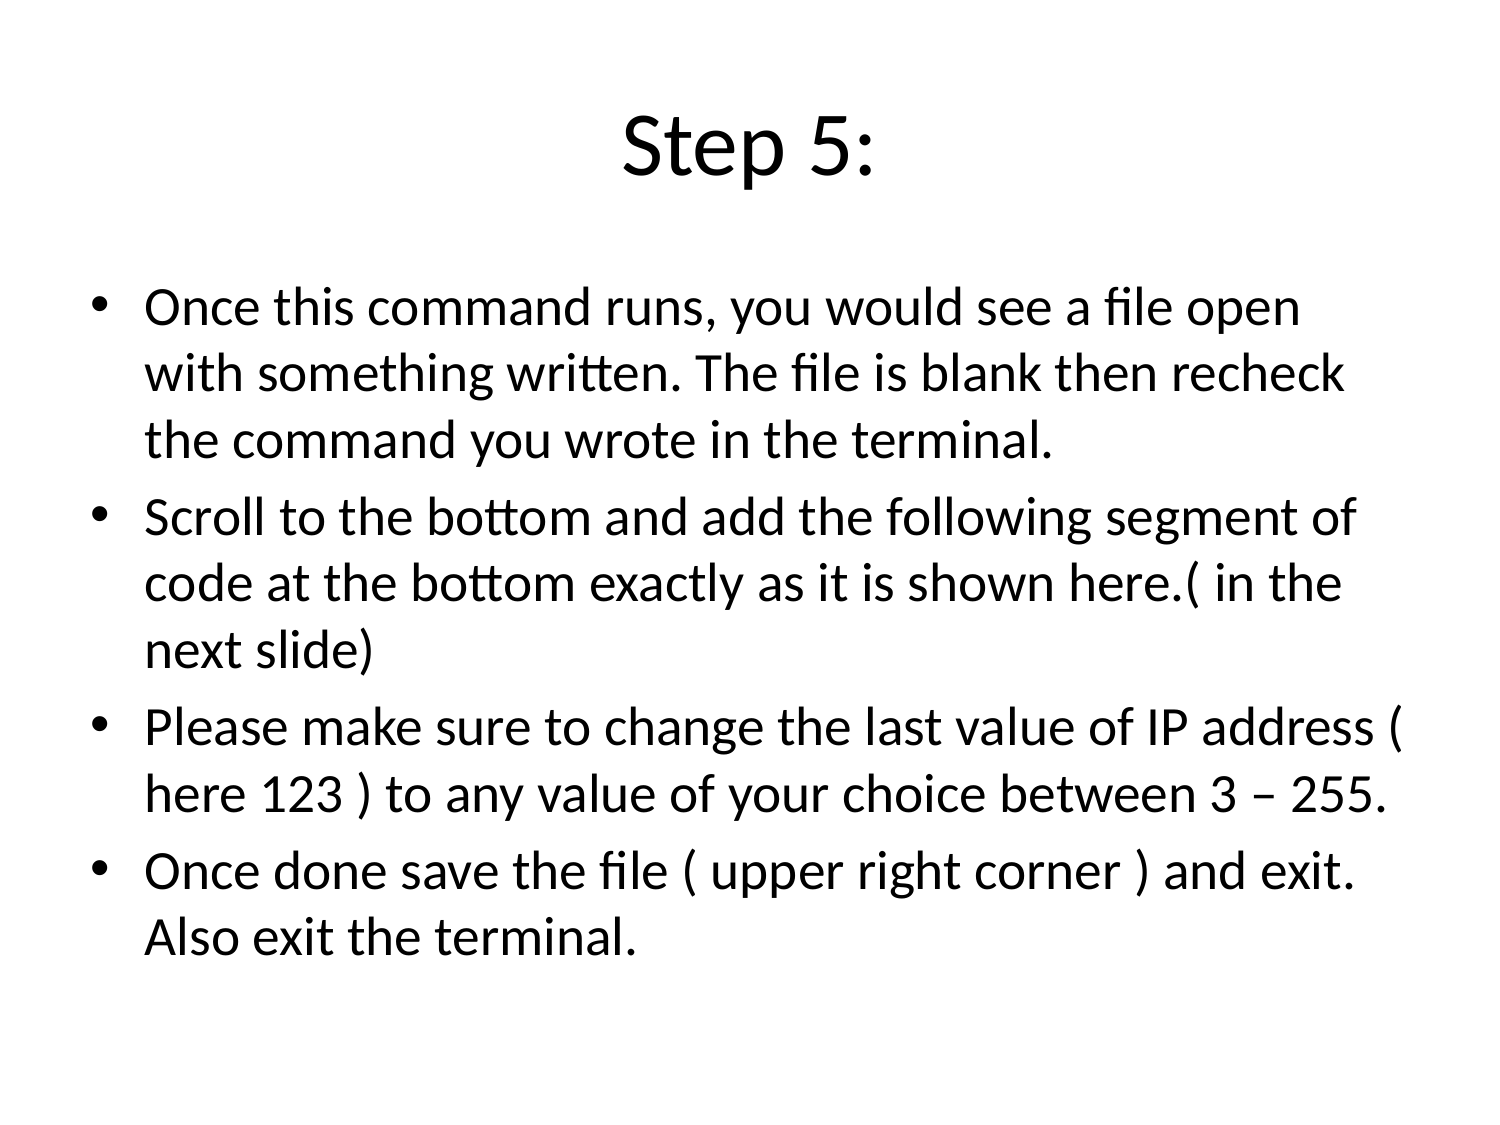

# Step 5:
Once this command runs, you would see a file open with something written. The file is blank then recheck the command you wrote in the terminal.
Scroll to the bottom and add the following segment of code at the bottom exactly as it is shown here.( in the next slide)
Please make sure to change the last value of IP address ( here 123 ) to any value of your choice between 3 – 255.
Once done save the file ( upper right corner ) and exit. Also exit the terminal.